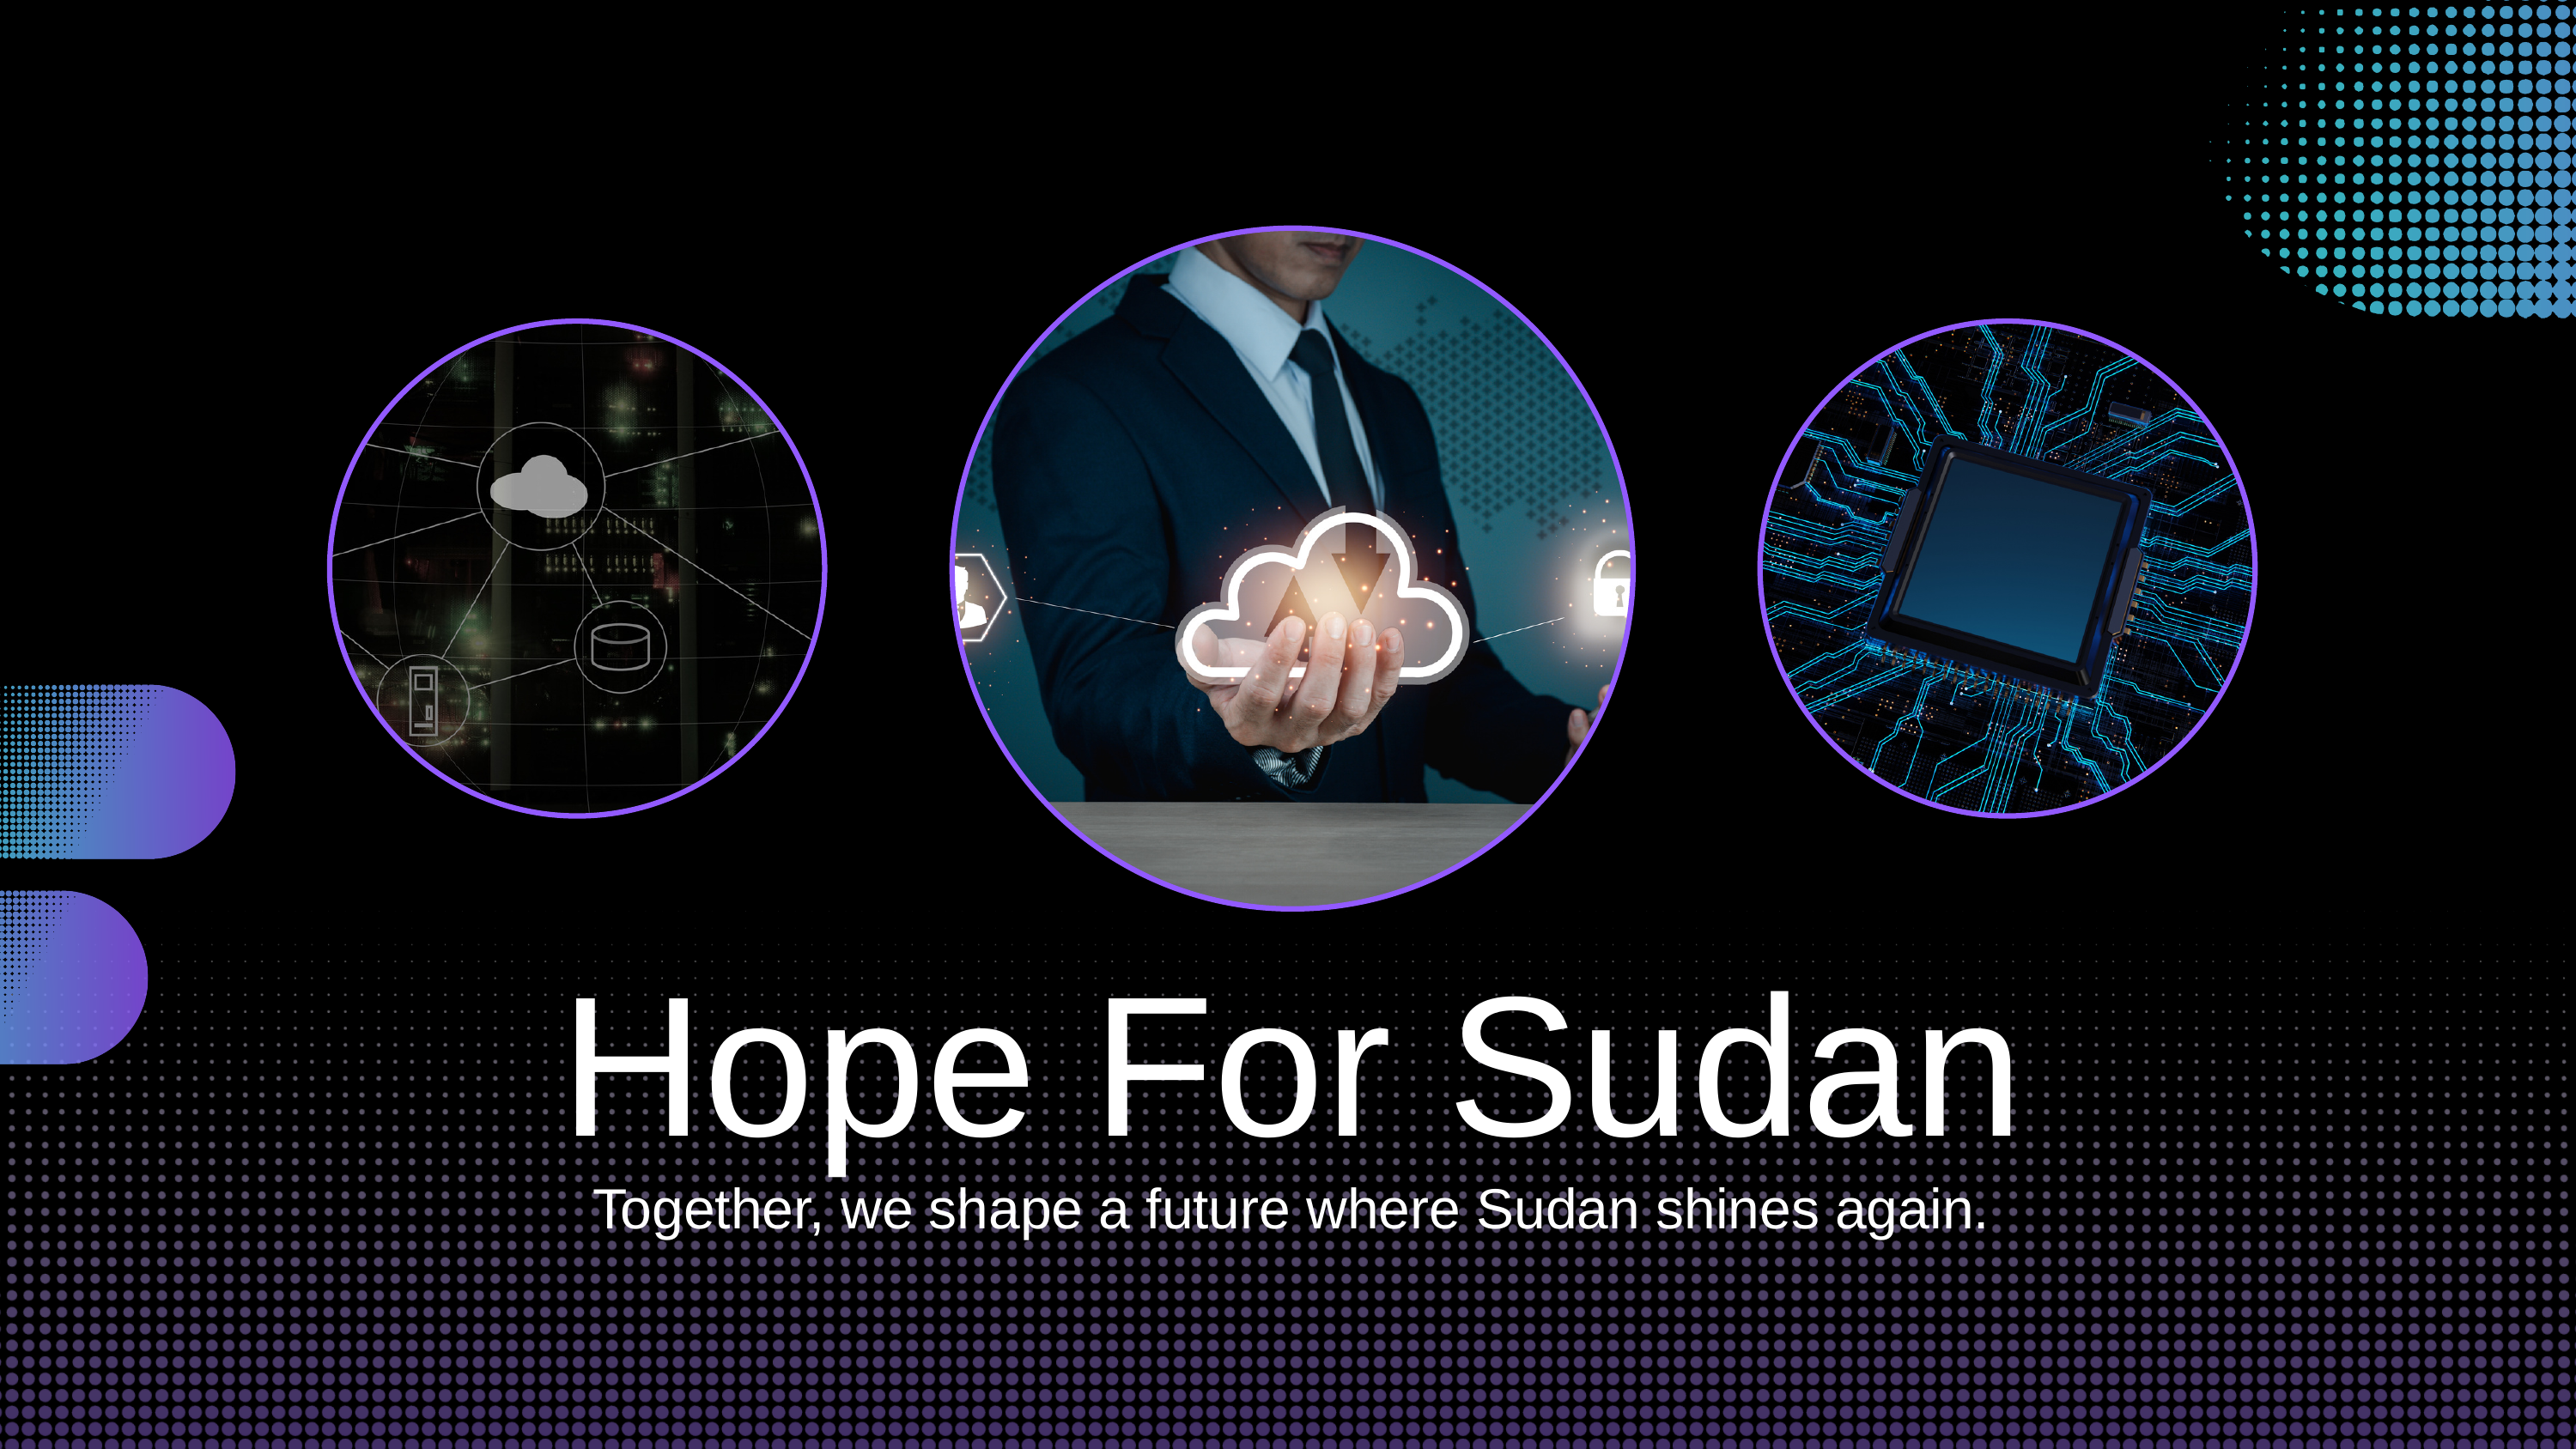

Hope For Sudan

Together, we shape a future where Sudan shines again.